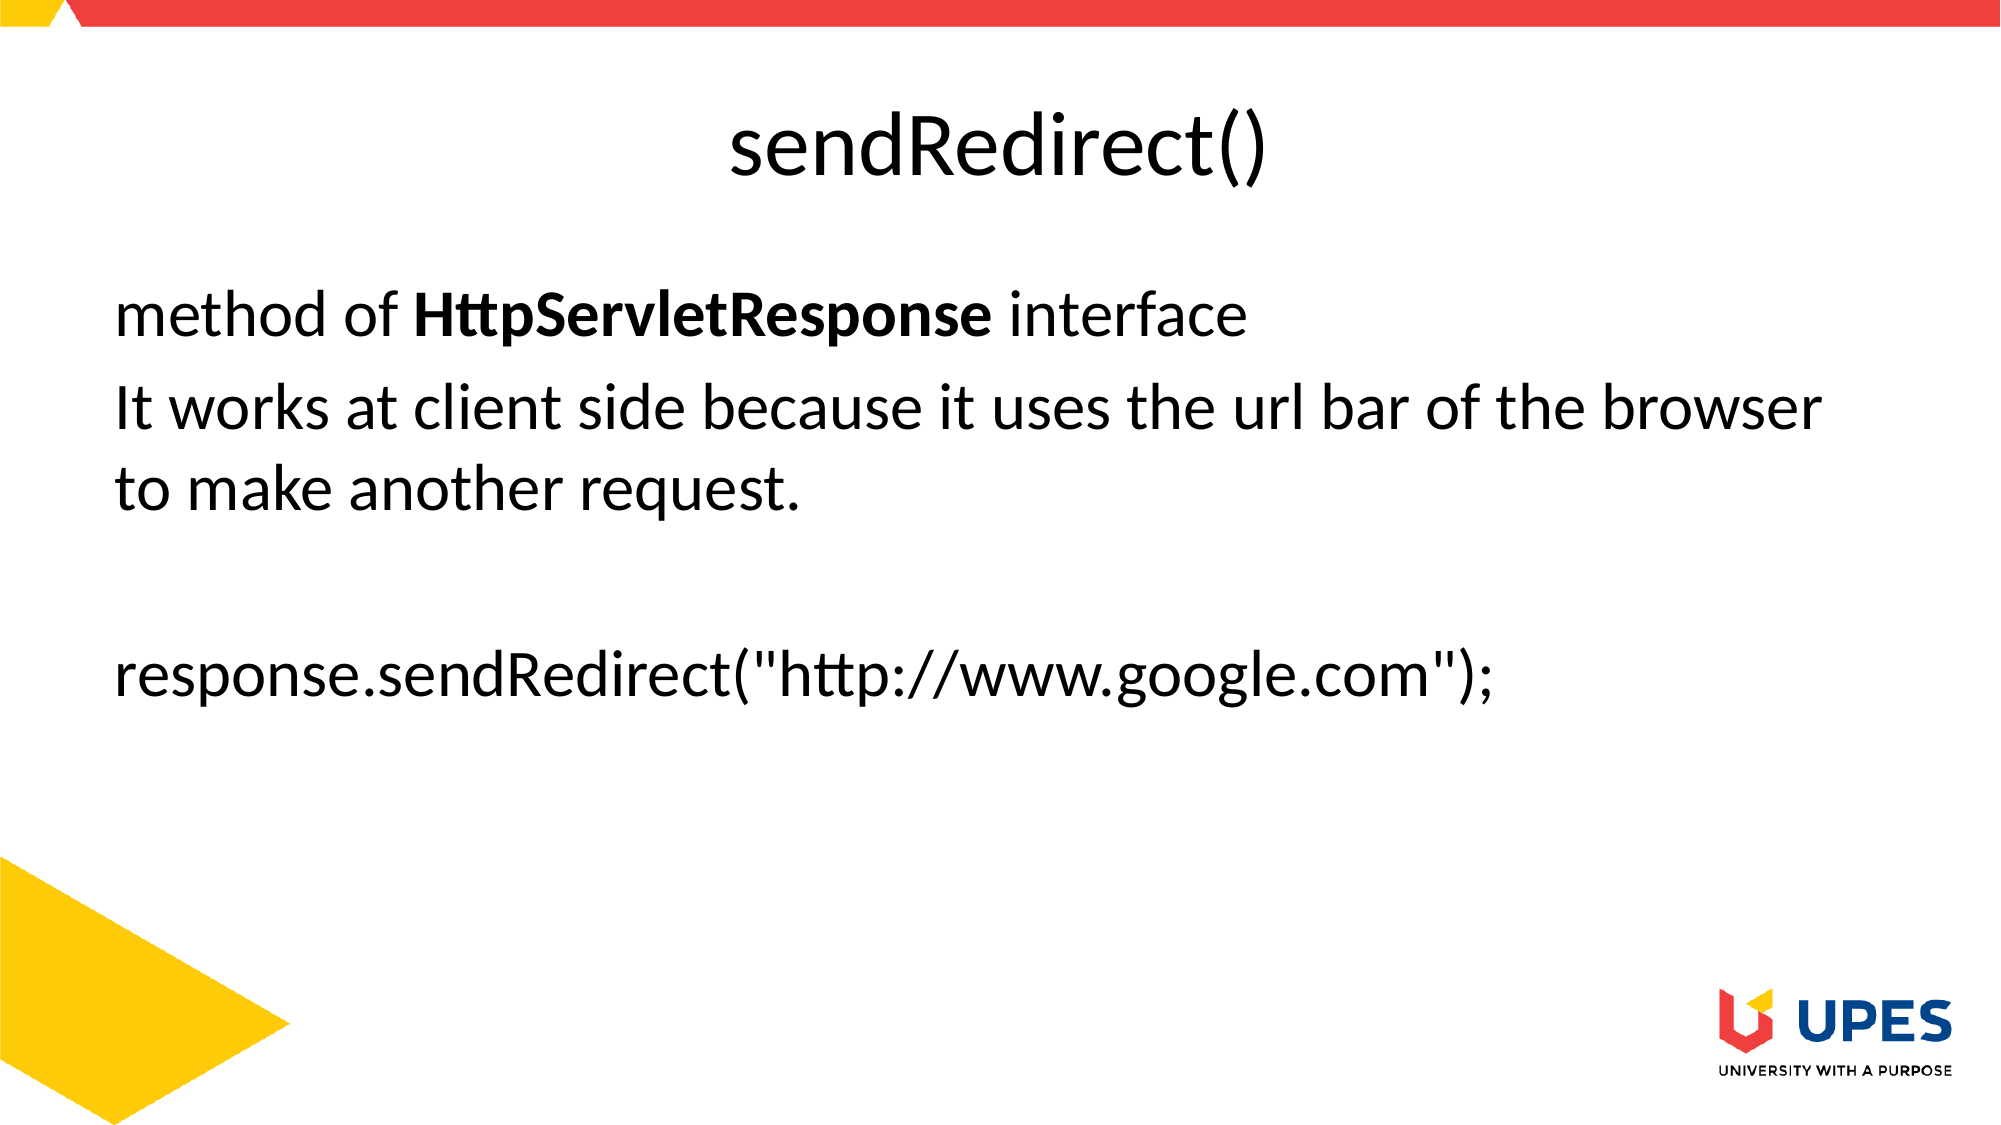

# sendRedirect()
method of HttpServletResponse interface
It works at client side because it uses the url bar of the browser to make another request.

response.sendRedirect("http://www.google.com");